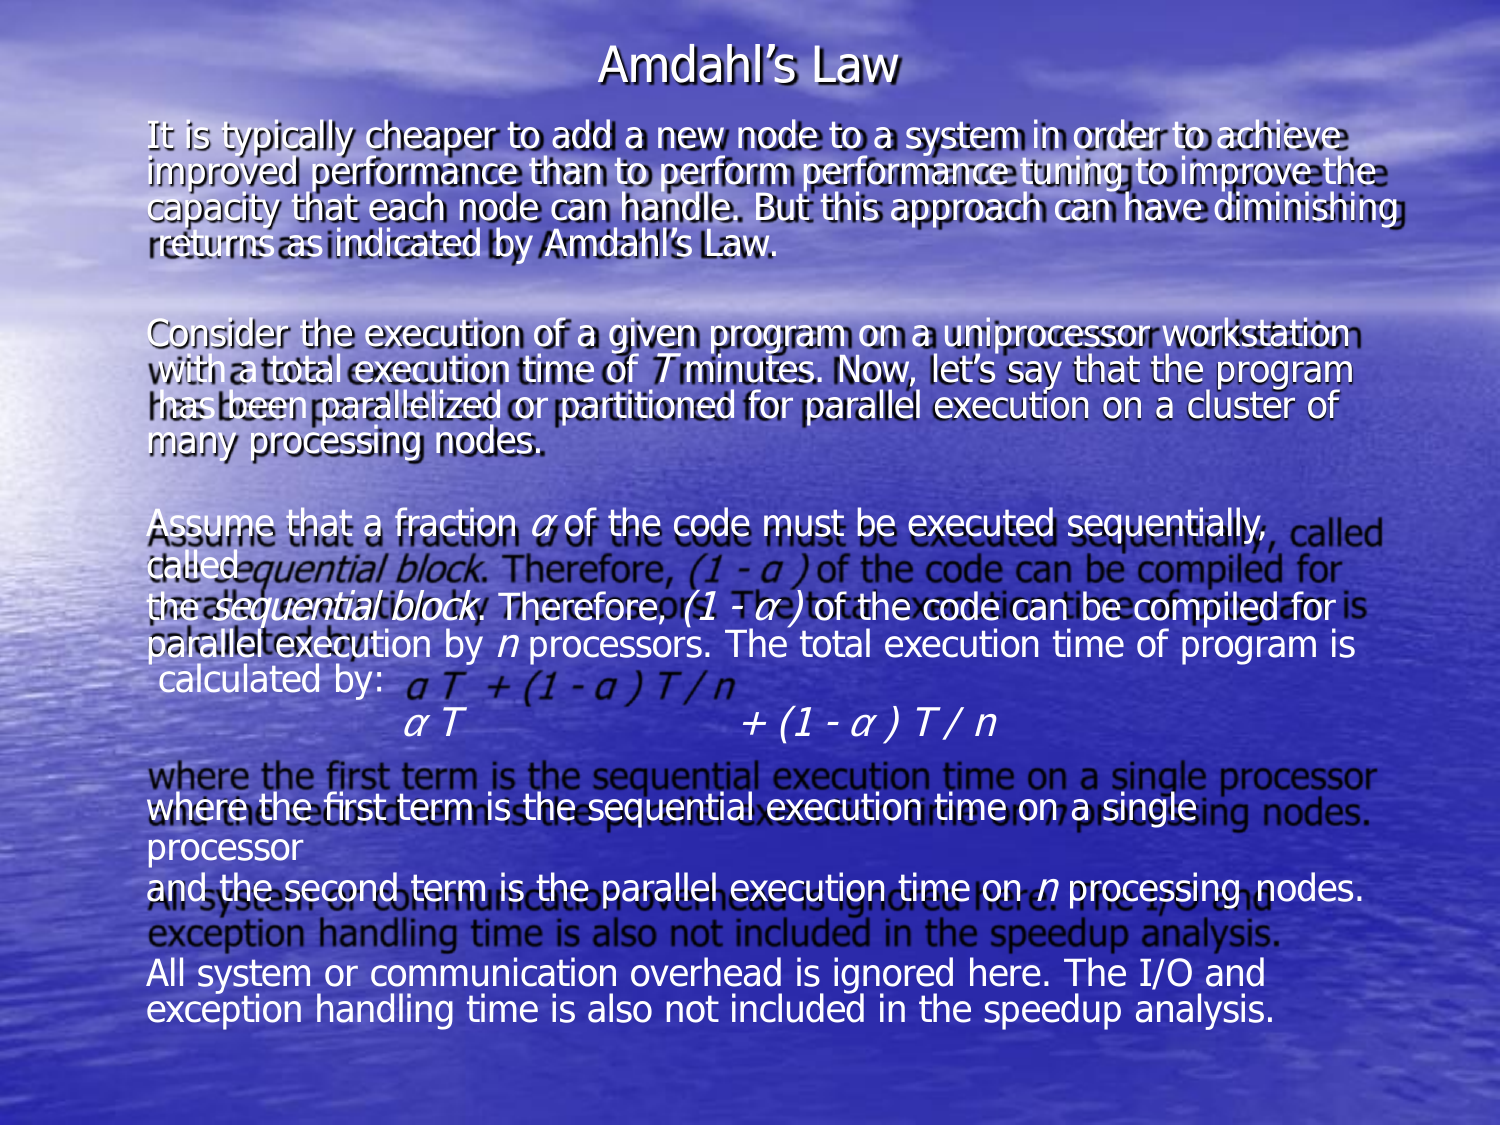

# Amdahl’s Law

It is typically cheaper to add a new node to a system in order to achieve  improved performance than to perform performance tuning to improve the  capacity that each node can handle. But this approach can have diminishing  returns as indicated by Amdahl’s Law.

Consider the execution of a given program on a uniprocessor workstation  with a total execution time of T minutes. Now, let’s say that the program  has been parallelized or partitioned for parallel execution on a cluster of  many processing nodes.

Assume that a fraction α of the code must be executed sequentially, called
the sequential block. Therefore, (1 - α ) of the code can be compiled for  parallel execution by n processors. The total execution time of program is  calculated by:
α T	+ (1 - α ) T / n

where the first term is the sequential execution time on a single processor
and the second term is the parallel execution time on n processing nodes.

All system or communication overhead is ignored here. The I/O and  exception handling time is also not included in the speedup analysis.